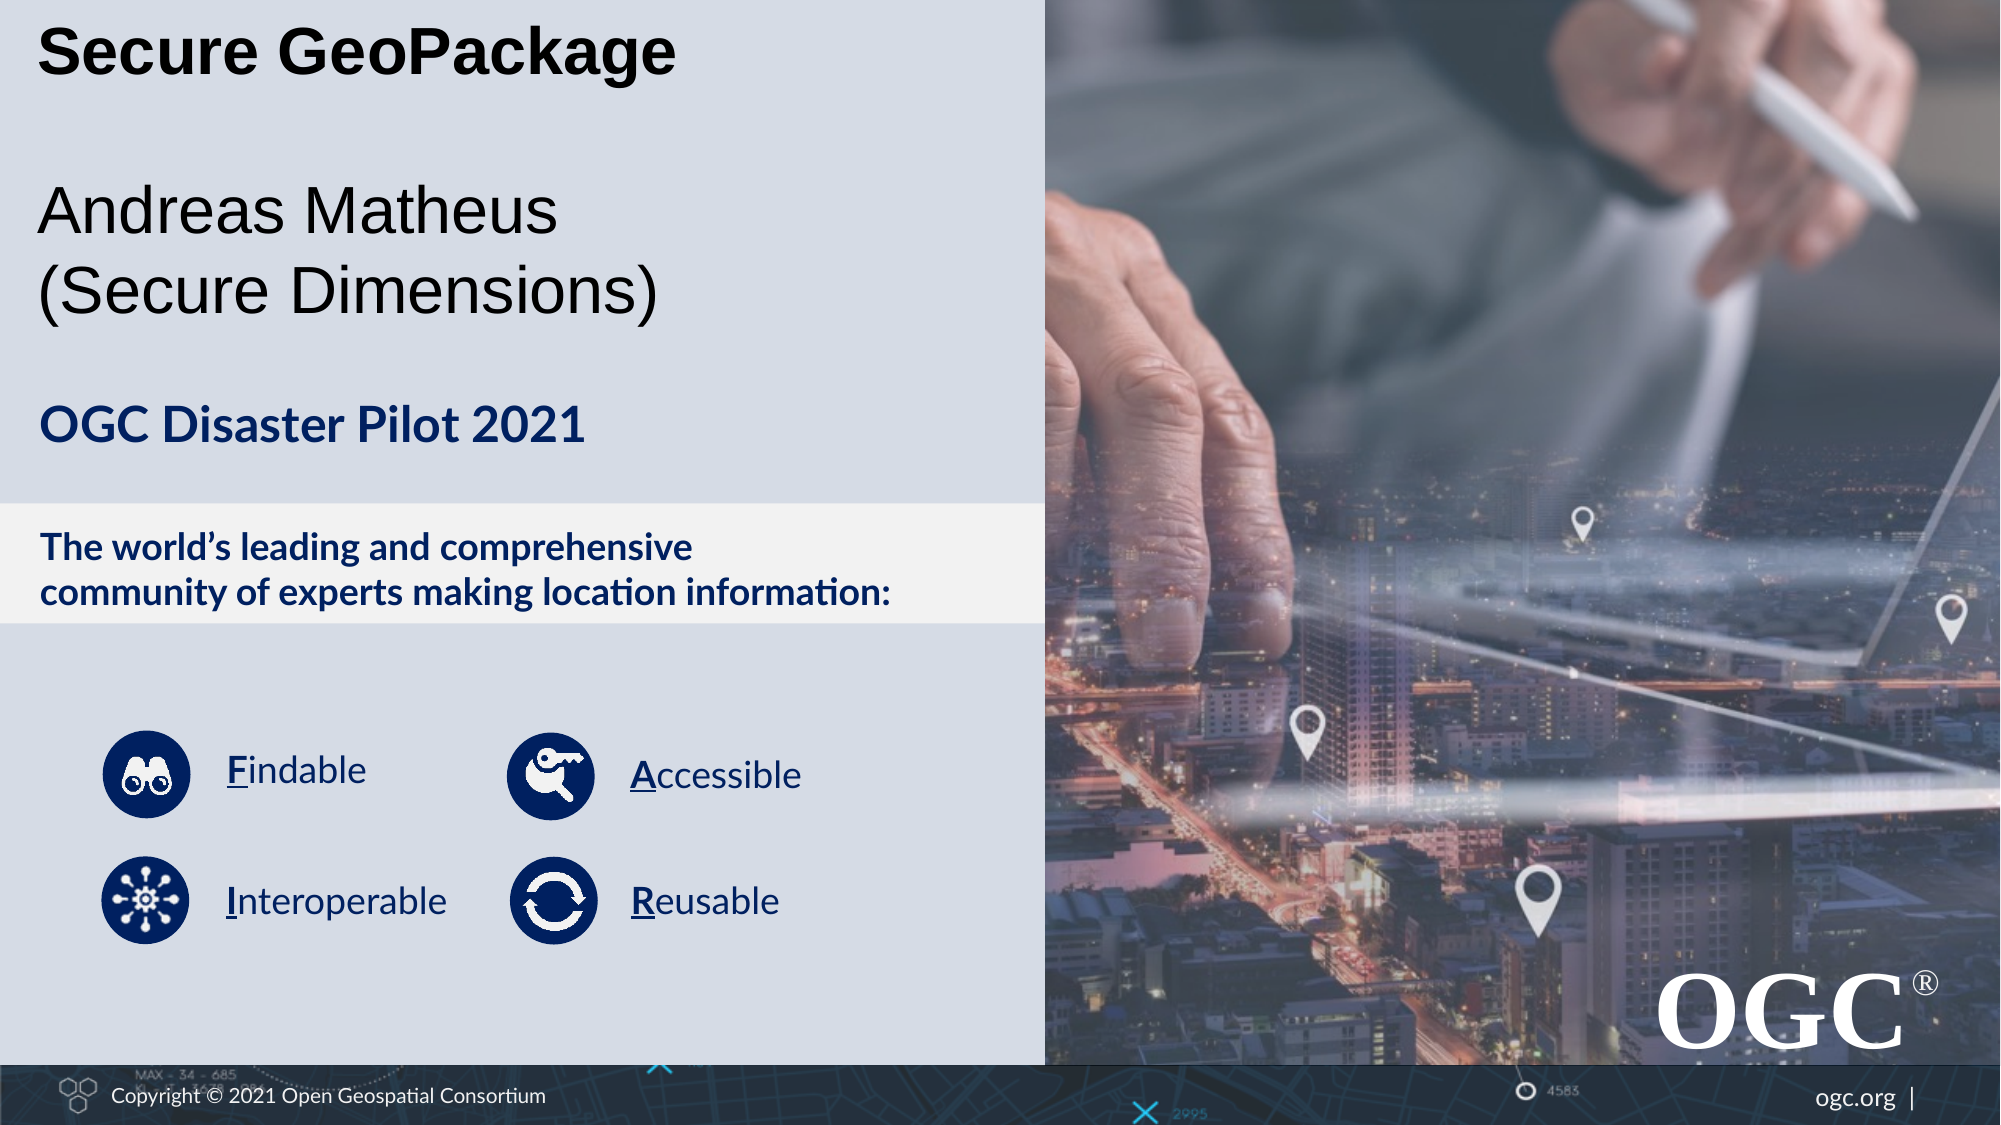

Secure GeoPackage

Andreas Matheus
(Secure Dimensions)
OGC Disaster Pilot 2021